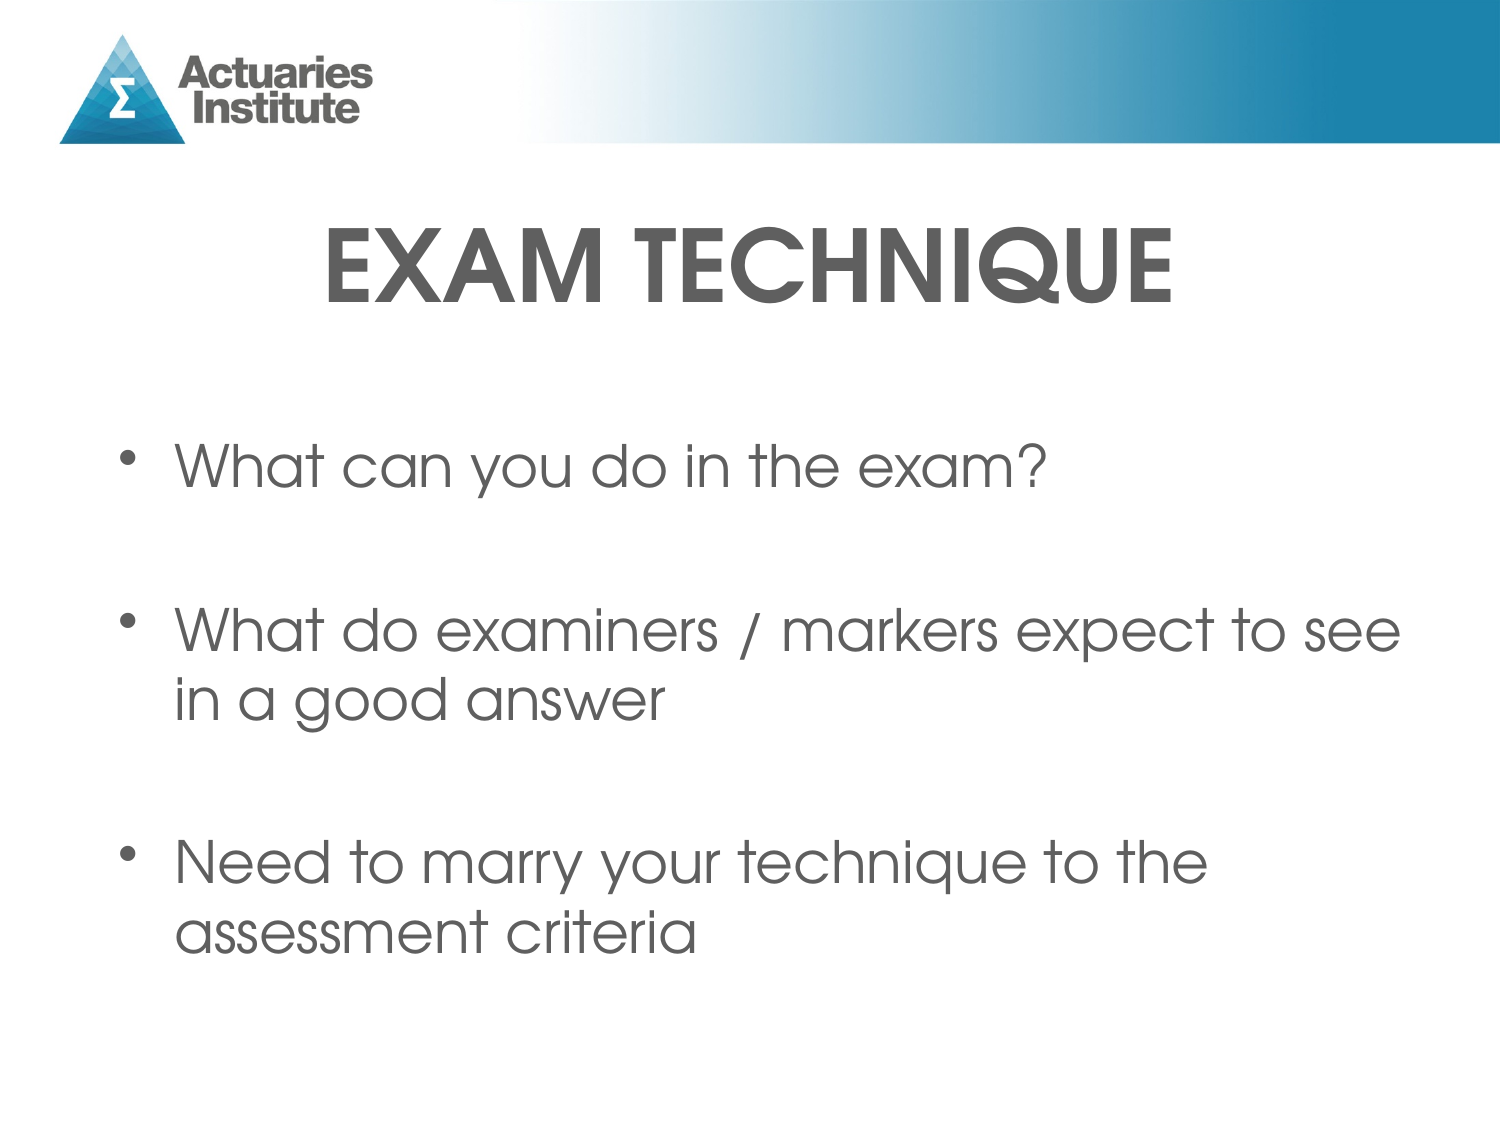

# EXAM TECHNIQUE

What can you do in the exam?

What do examiners / markers expect to see in a good answer

Need to marry your technique to the assessment criteria